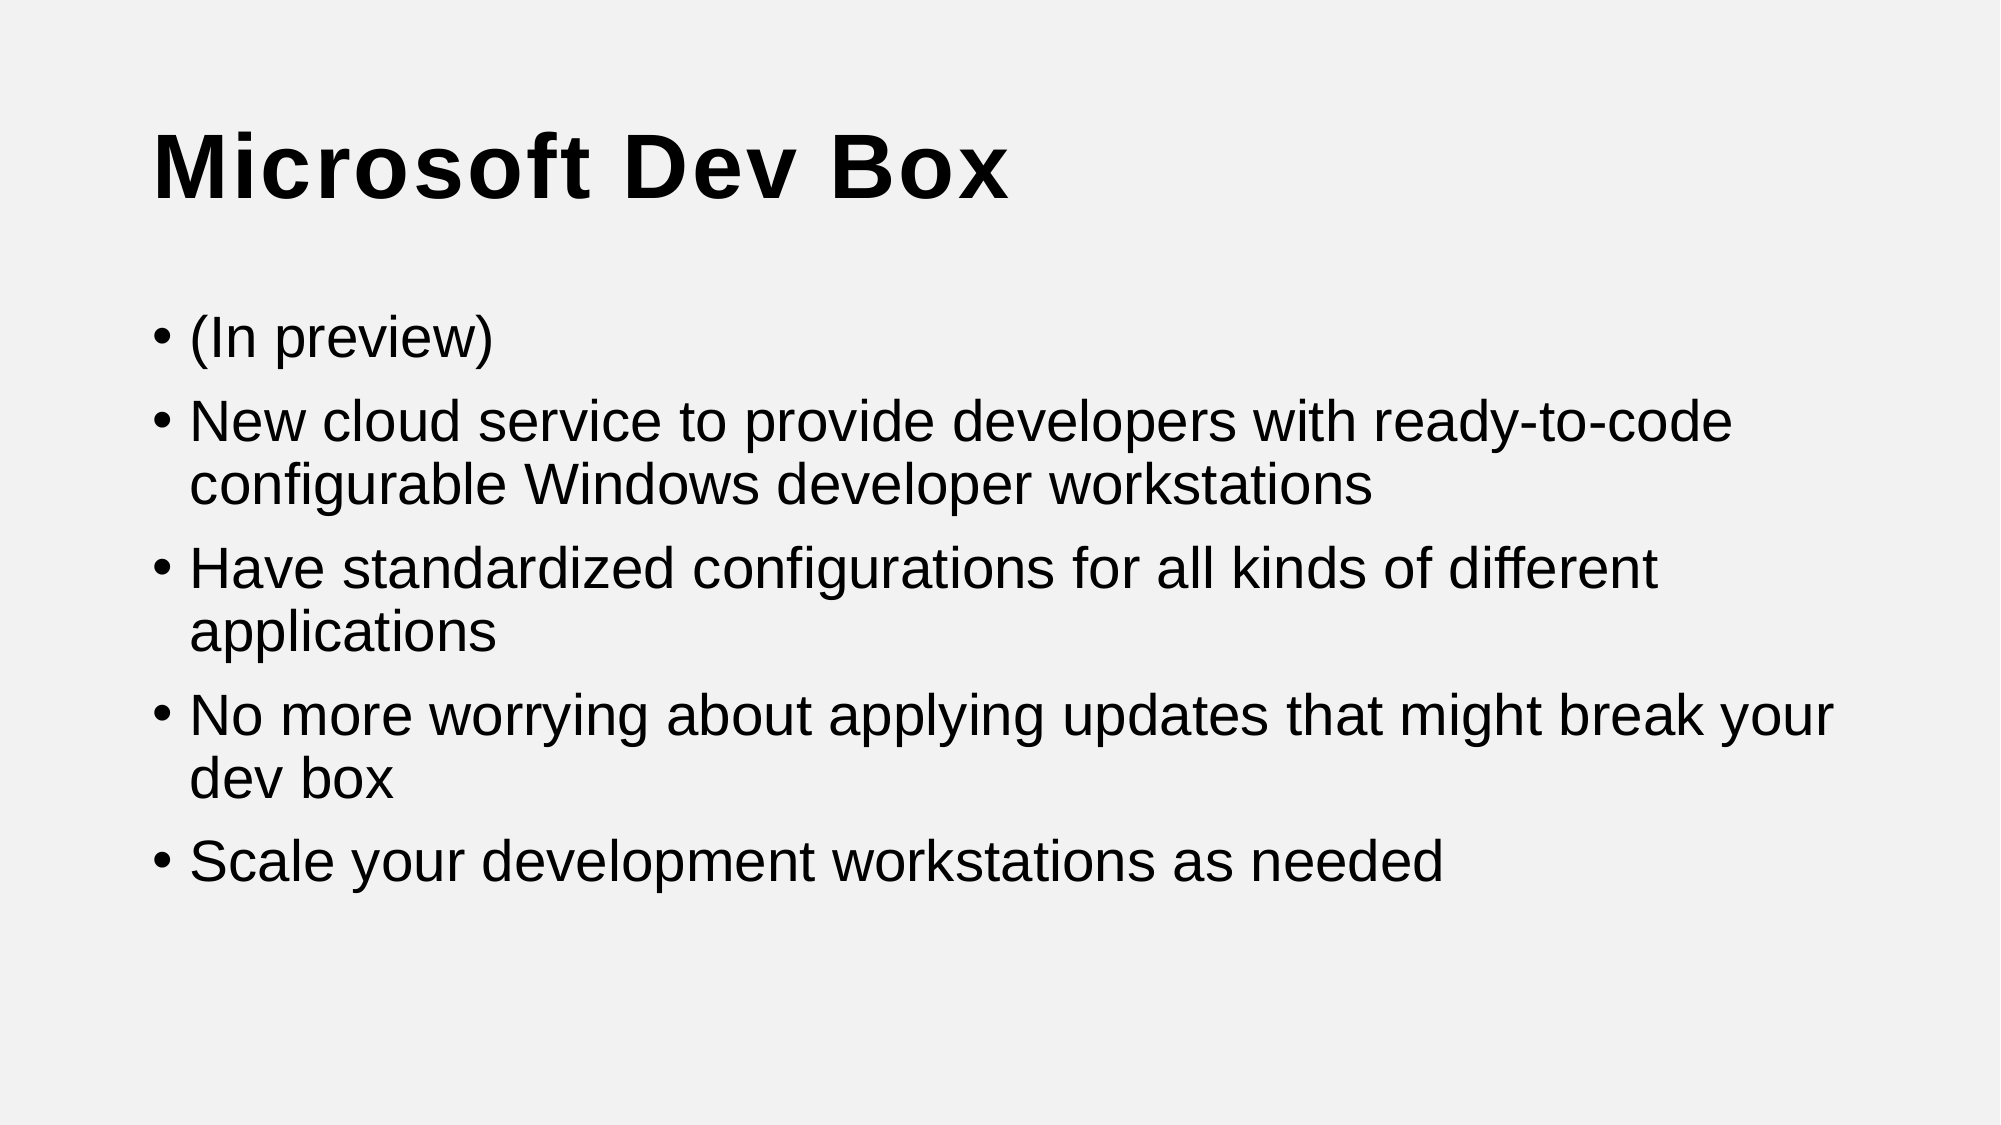

# Microsoft Dev Box
(In preview)
New cloud service to provide developers with ready-to-code configurable Windows developer workstations
Have standardized configurations for all kinds of different applications
No more worrying about applying updates that might break your dev box
Scale your development workstations as needed